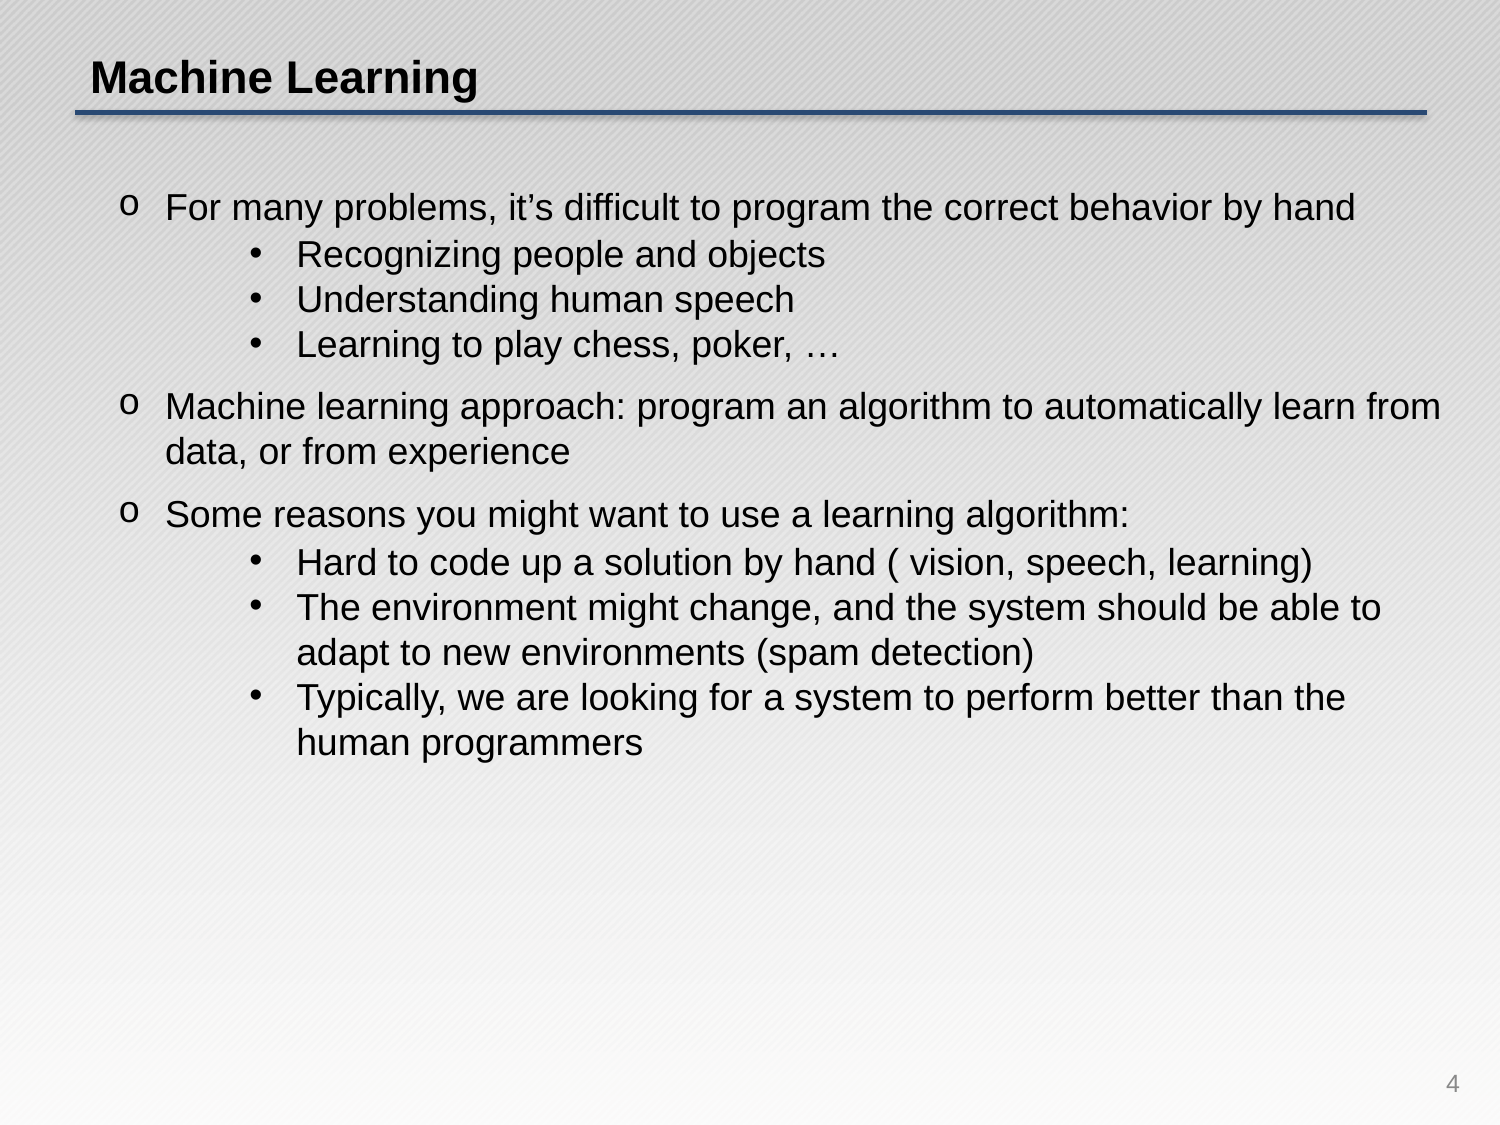

# Machine Learning
For many problems, it’s difficult to program the correct behavior by hand
Recognizing people and objects
Understanding human speech
Learning to play chess, poker, …
Machine learning approach: program an algorithm to automatically learn from data, or from experience
Some reasons you might want to use a learning algorithm:
Hard to code up a solution by hand ( vision, speech, learning)
The environment might change, and the system should be able to adapt to new environments (spam detection)
Typically, we are looking for a system to perform better than the human programmers

4